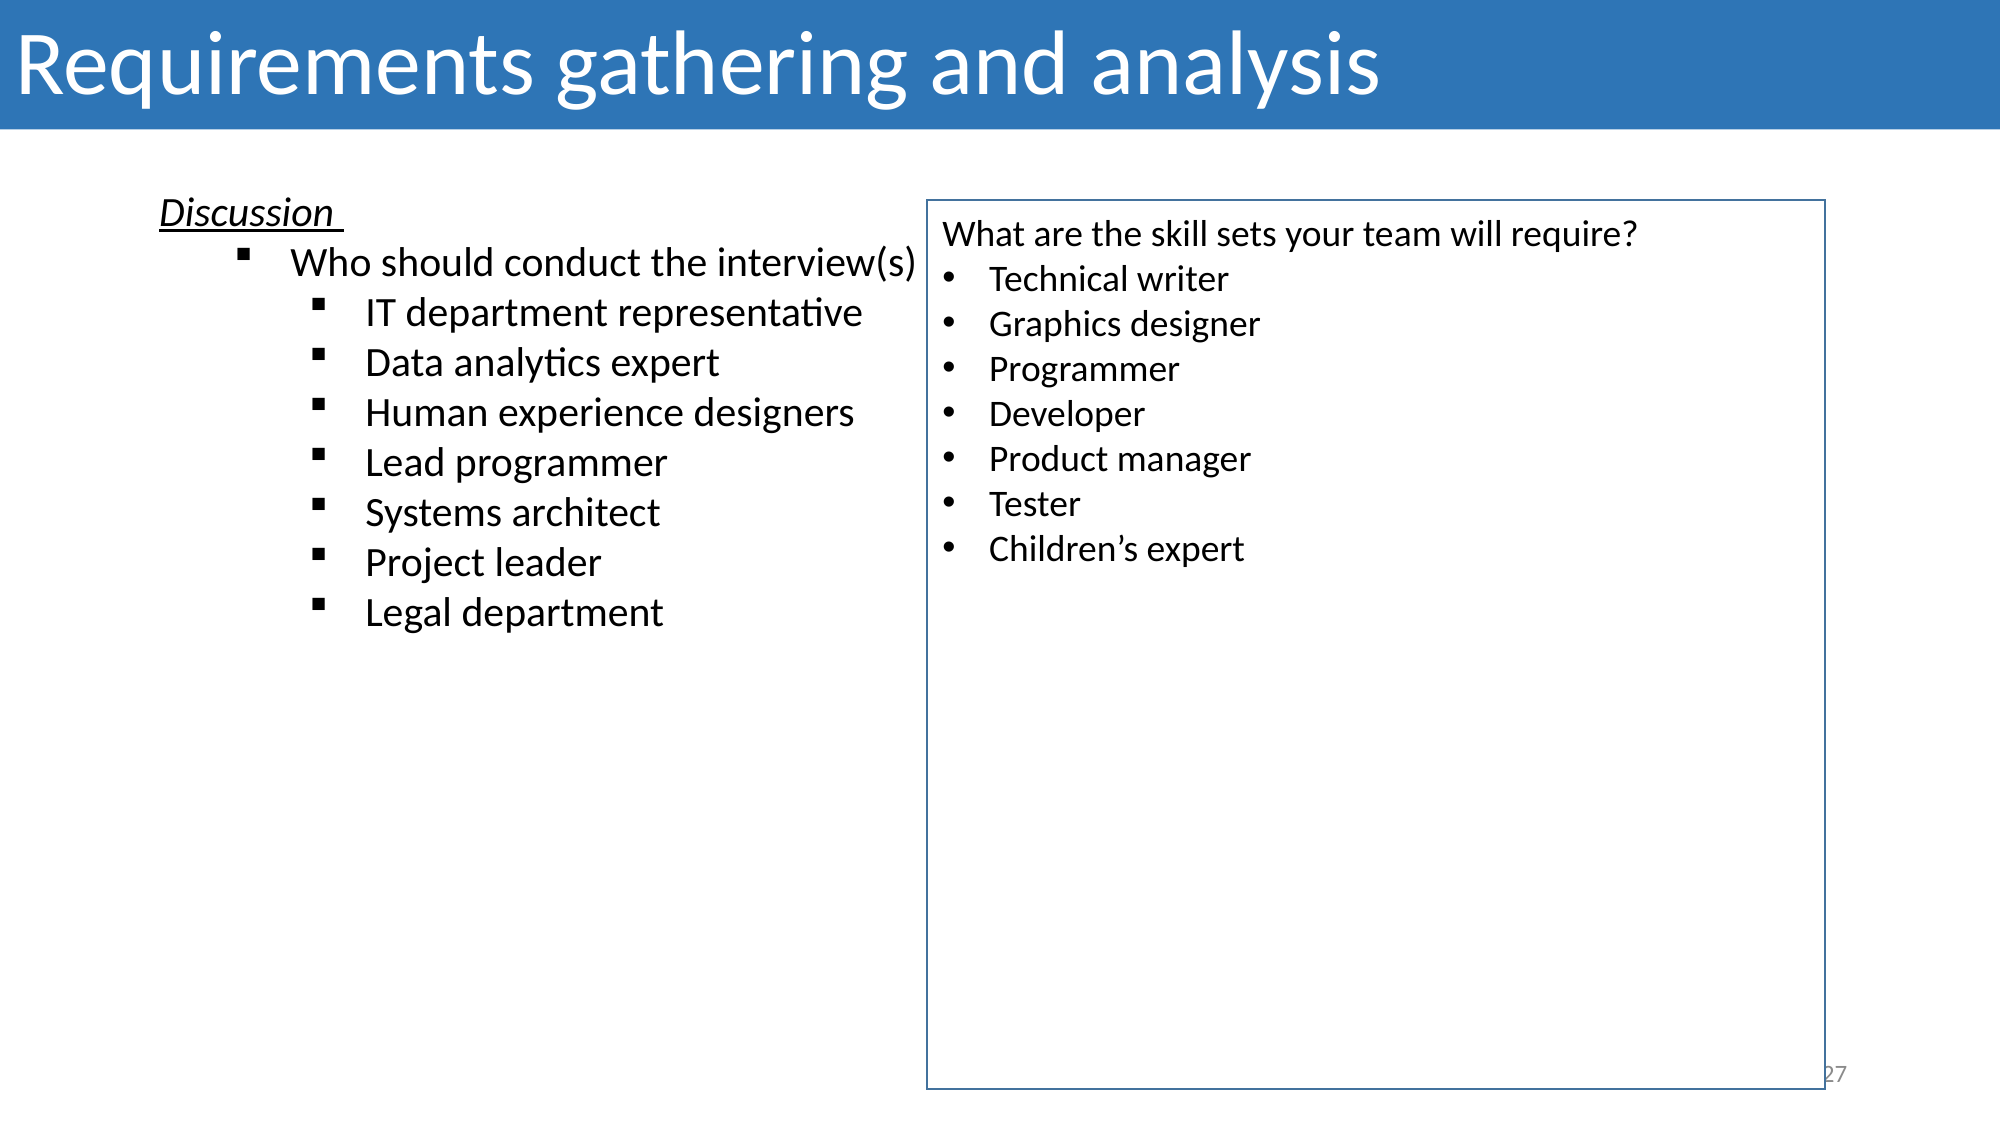

# Requirements gathering and analysis
Discussion
Who should conduct the interview(s)
IT department representative
Data analytics expert
Human experience designers
Lead programmer
Systems architect
Project leader
Legal department

What are the skill sets your team will require?
Technical writer
Graphics designer
Programmer
Developer
Product manager
Tester
Children’s expert
27